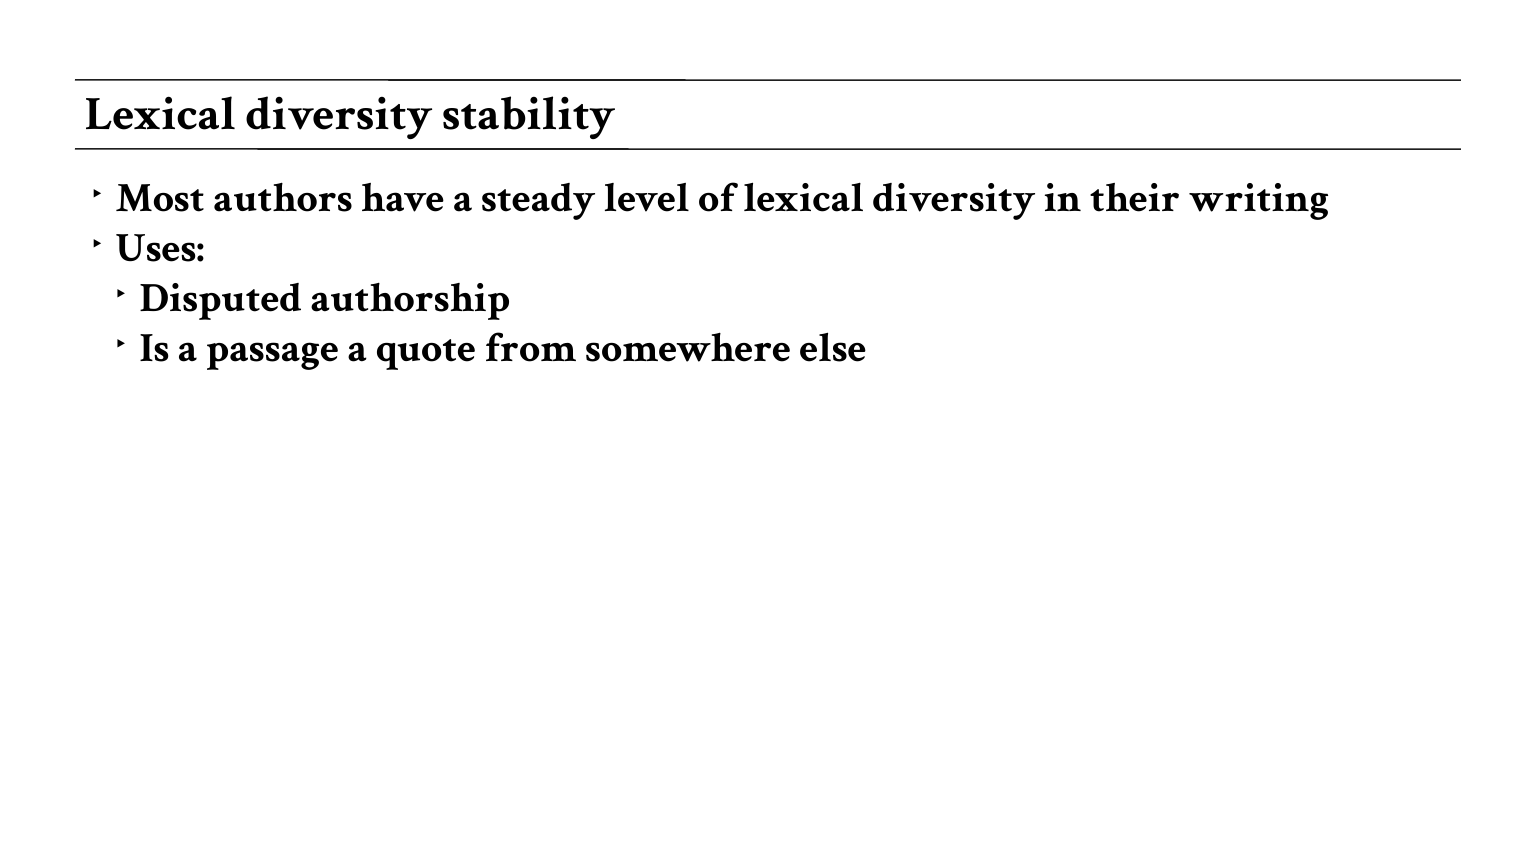

# Lexical diversity stability
Most authors have a steady level of lexical diversity in their writing
Uses:
Disputed authorship
Is a passage a quote from somewhere else